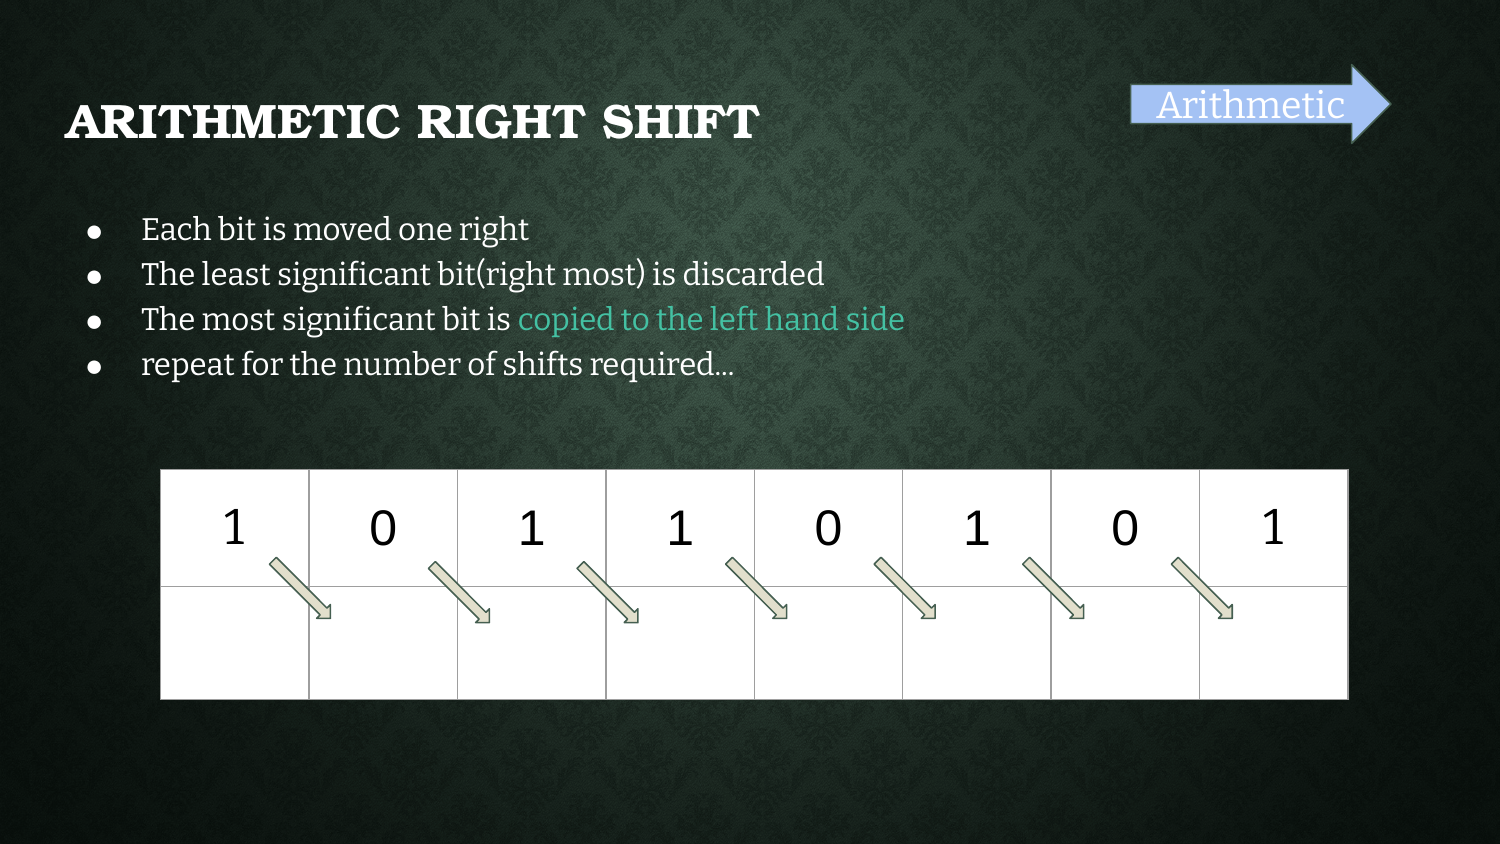

Arithmetic
# Arithmetic Right Shift
Each bit is moved one right
The least significant bit(right most) is discarded
The most significant bit is copied to the left hand side
repeat for the number of shifts required...
| 1 | 0 | 1 | 1 | 0 | 1 | 0 | 1 |
| --- | --- | --- | --- | --- | --- | --- | --- |
|  |  |  |  |  |  |  |  |